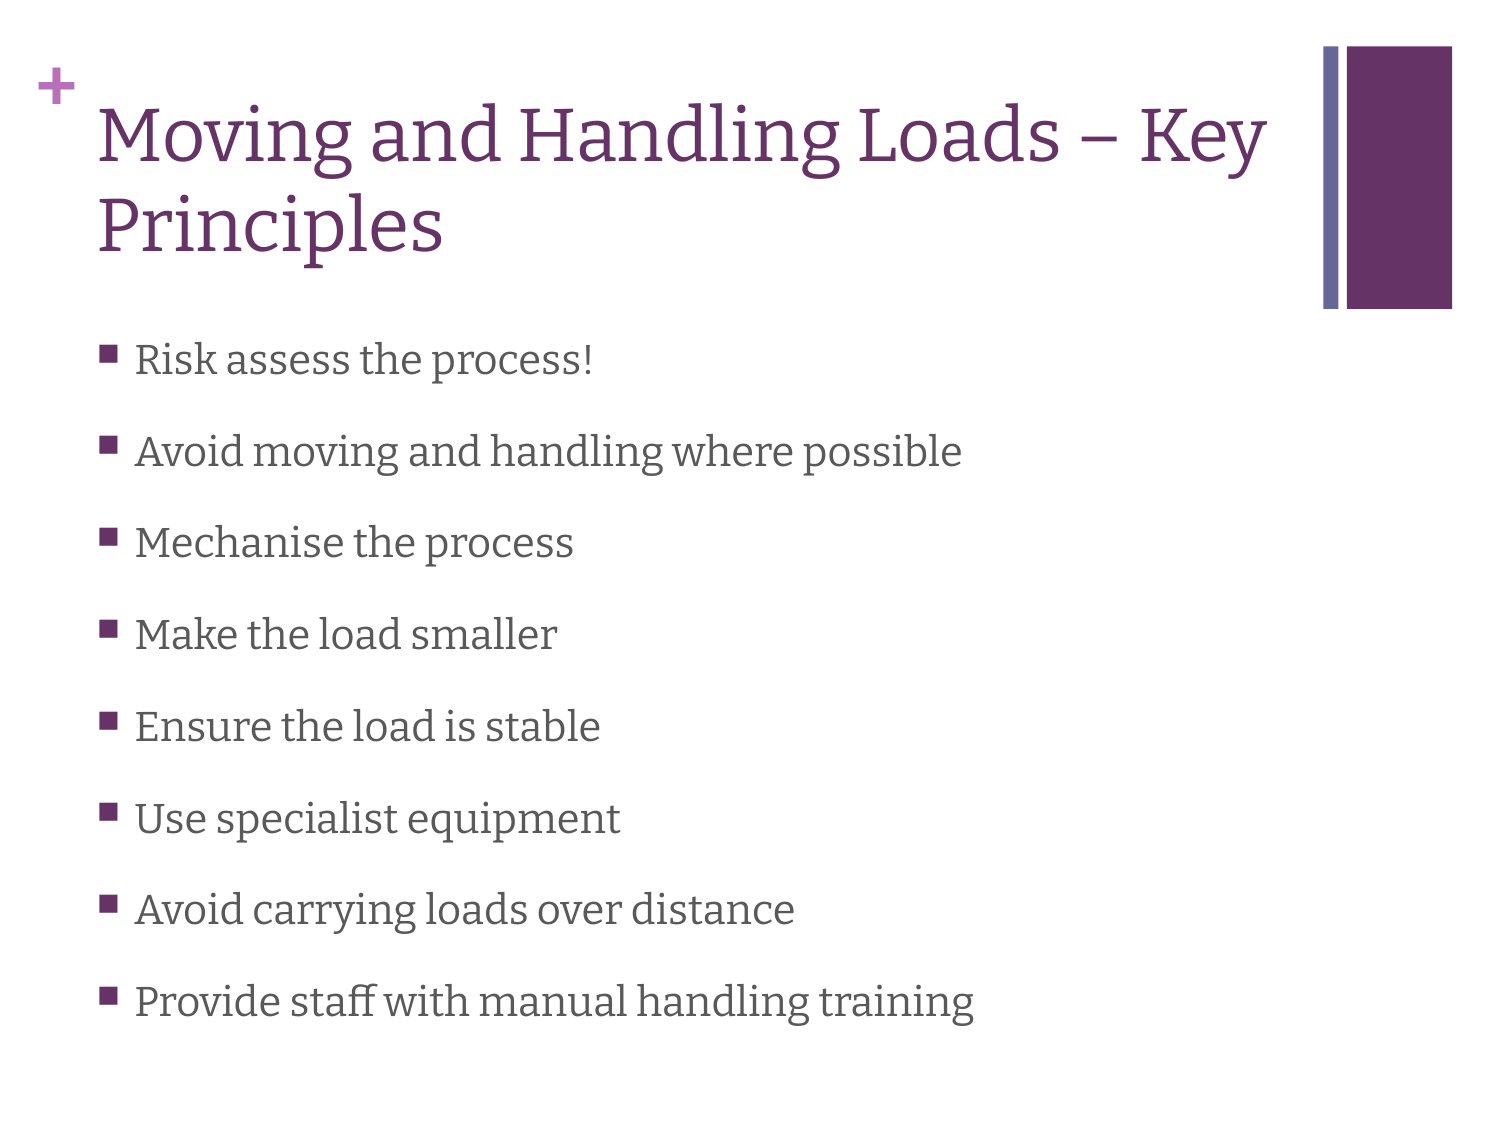

# Moving and Handling Loads – Key Principles
Risk assess the process!
Avoid moving and handling where possible
Mechanise the process
Make the load smaller
Ensure the load is stable
Use specialist equipment
Avoid carrying loads over distance
Provide staff with manual handling training